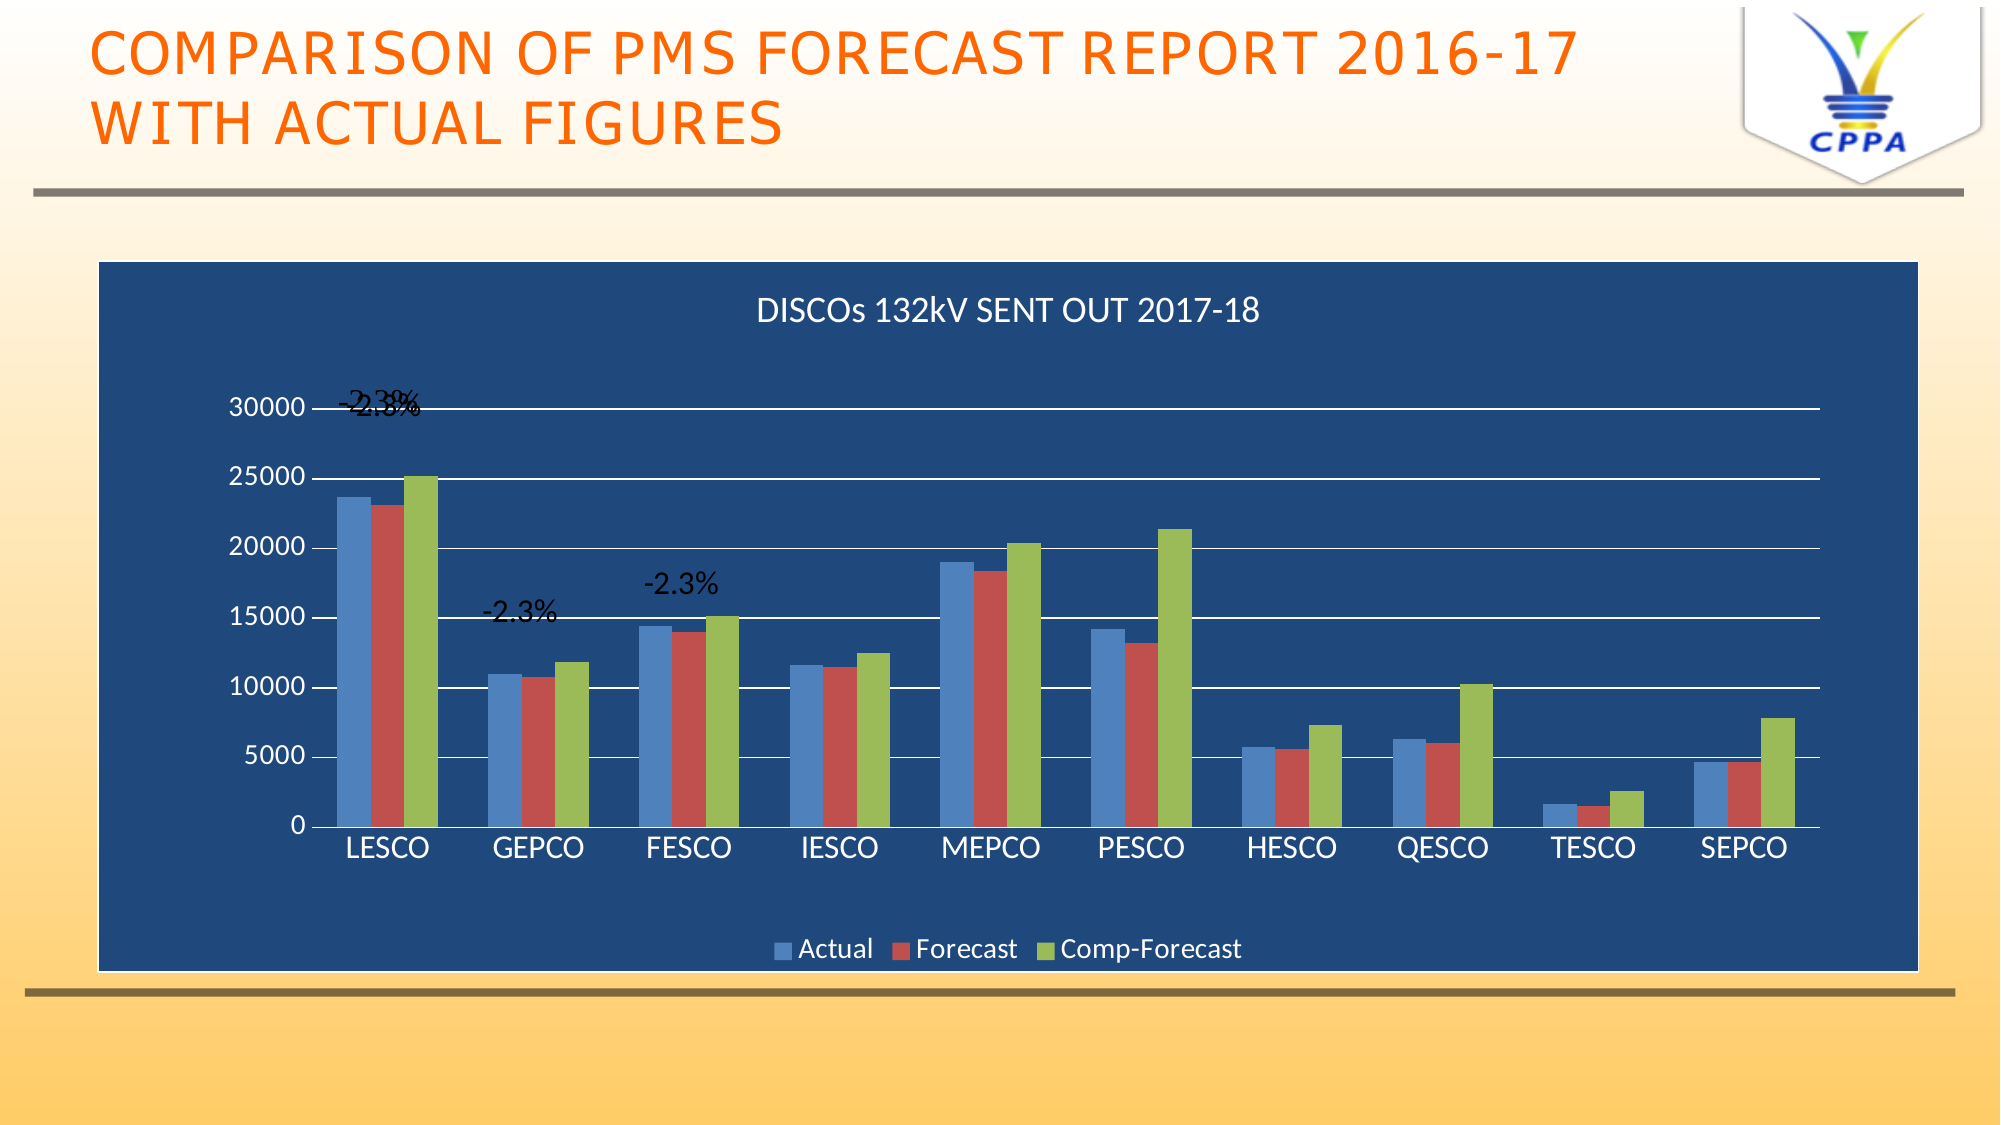

# COMPARISON OF PMS FORECAST REPORT 2016-17 WITH ACTUAL FIGURES

### Chart: DISCOs 132kV SENT OUT 2017-18

| Category | Actual | Forecast | Comp-Forecast |
|---|---|---|---|
| LESCO | 23731.0 | 23111.0 | 25191.0 |
| GEPCO | 10987.0 | 10755.0 | 11842.0 |
| FESCO | 14446.26 | 14010.0 | 15176.0 |
| IESCO | 11672.0 | 11499.0 | 12493.0 |
| MEPCO | 19005.0 | 18399.0 | 20410.0 |
| PESCO | 14212.0 | 13202.0 | 21366.0 |
| HESCO | 5743.0 | 5646.0 | 7339.0 |
| QESCO | 6338.0 | 6090.0 | 10292.0 |
| TESCO | 1692.82 | 1549.0 | 2586.0 |
| SEPCO | 4678.0 | 4676.0 | 7858.0 |